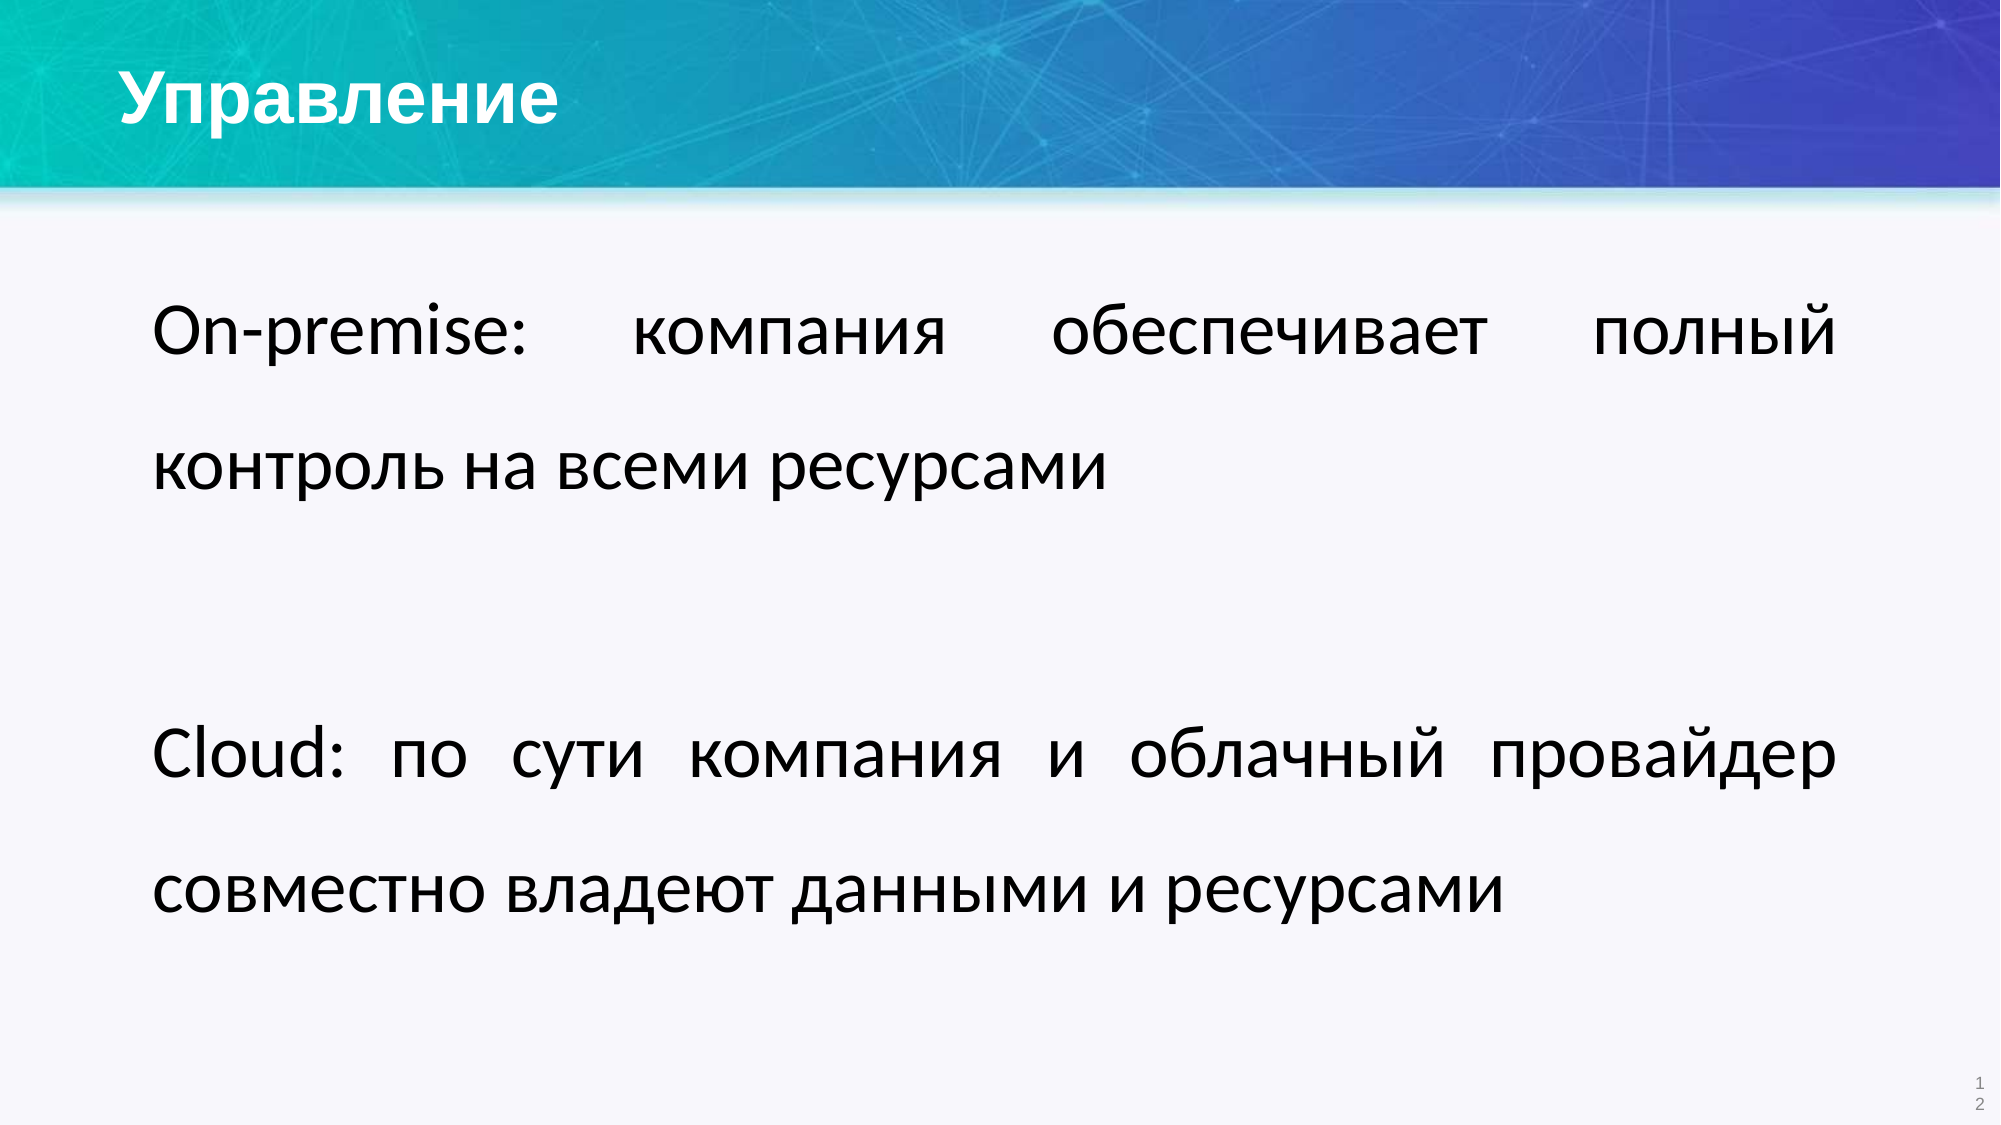

# Управление
On-premise: компания обеспечивает полный контроль на всеми ресурсами

Cloud: по сути компания и облачный провайдер совместно владеют данными и ресурсами
1
2